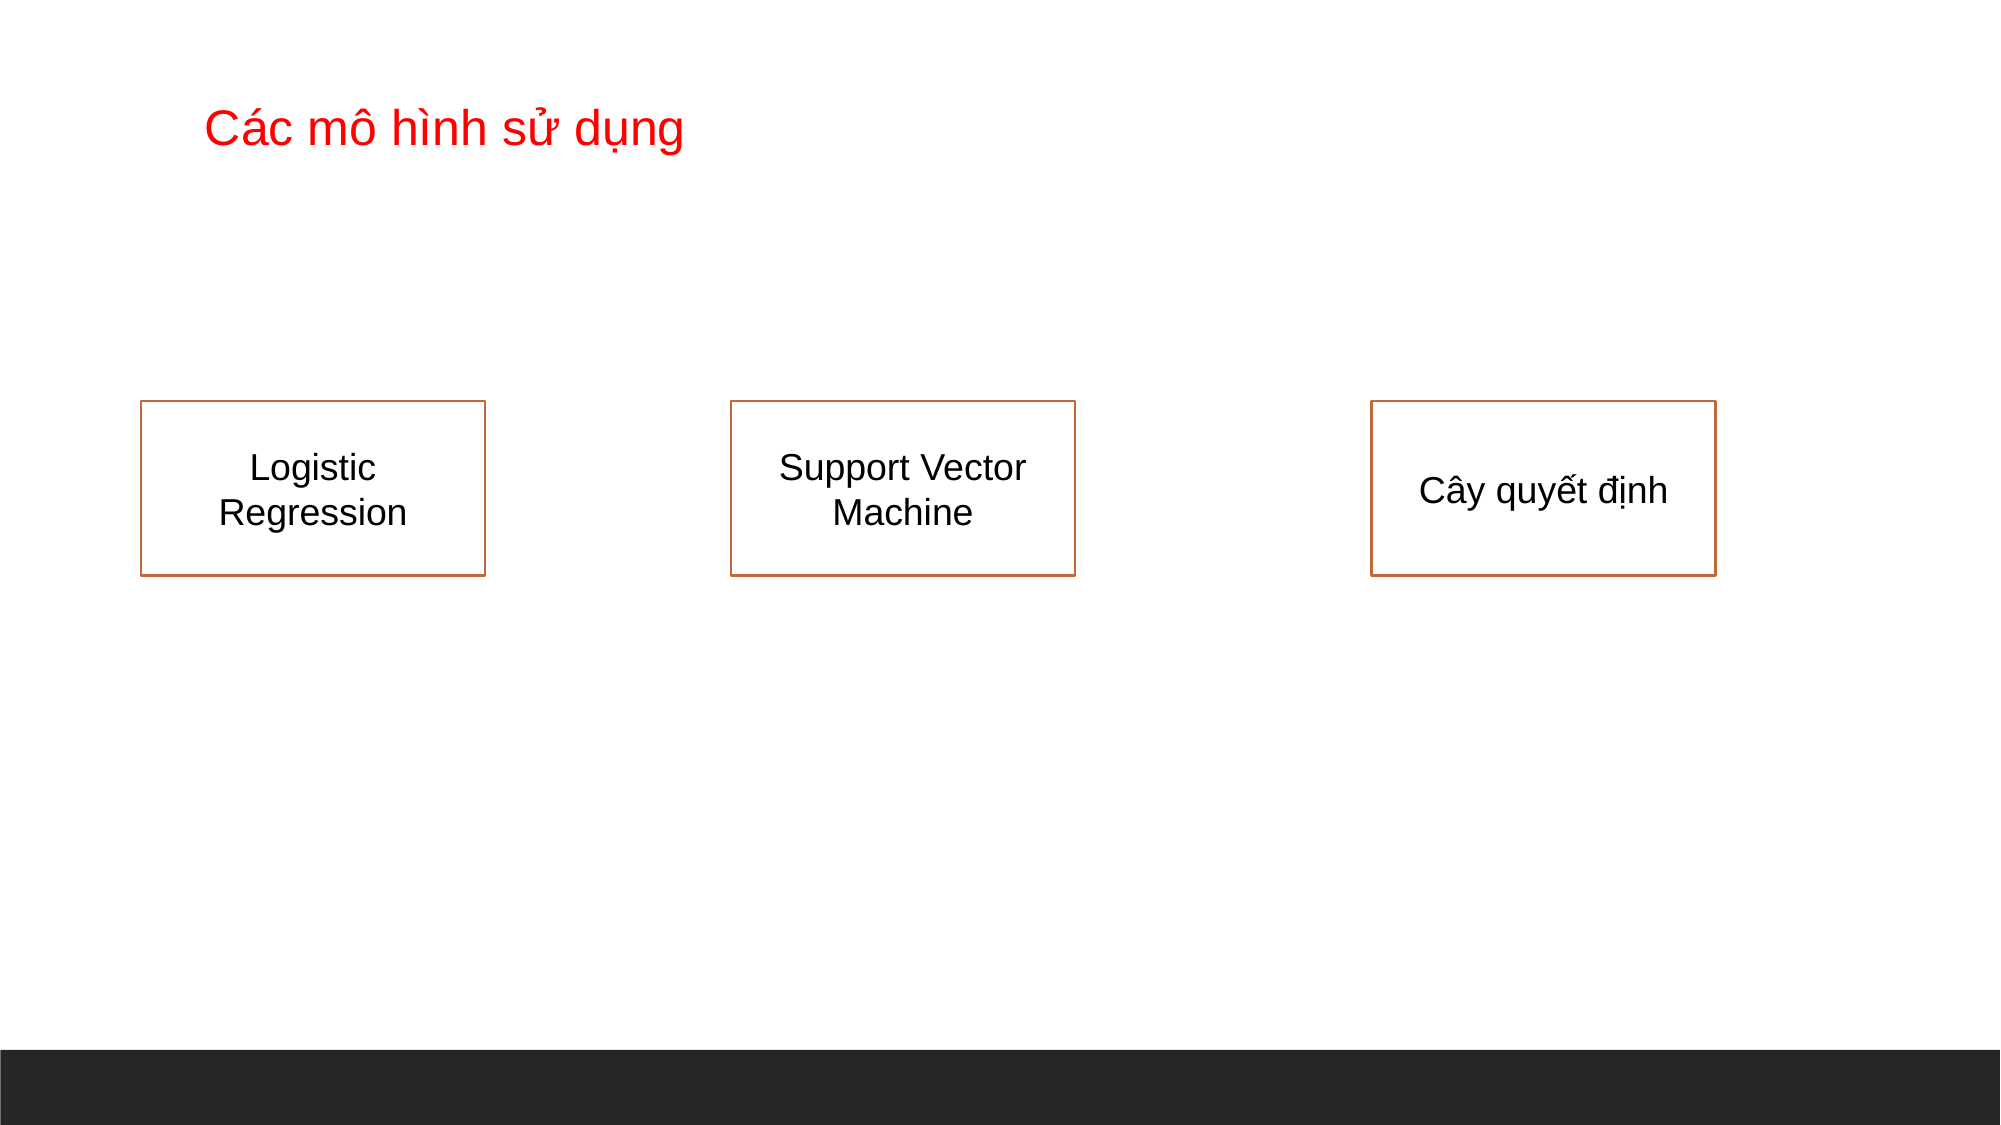

Các mô hình sử dụng
Logistic Regression
Support Vector Machine
Cây quyết định